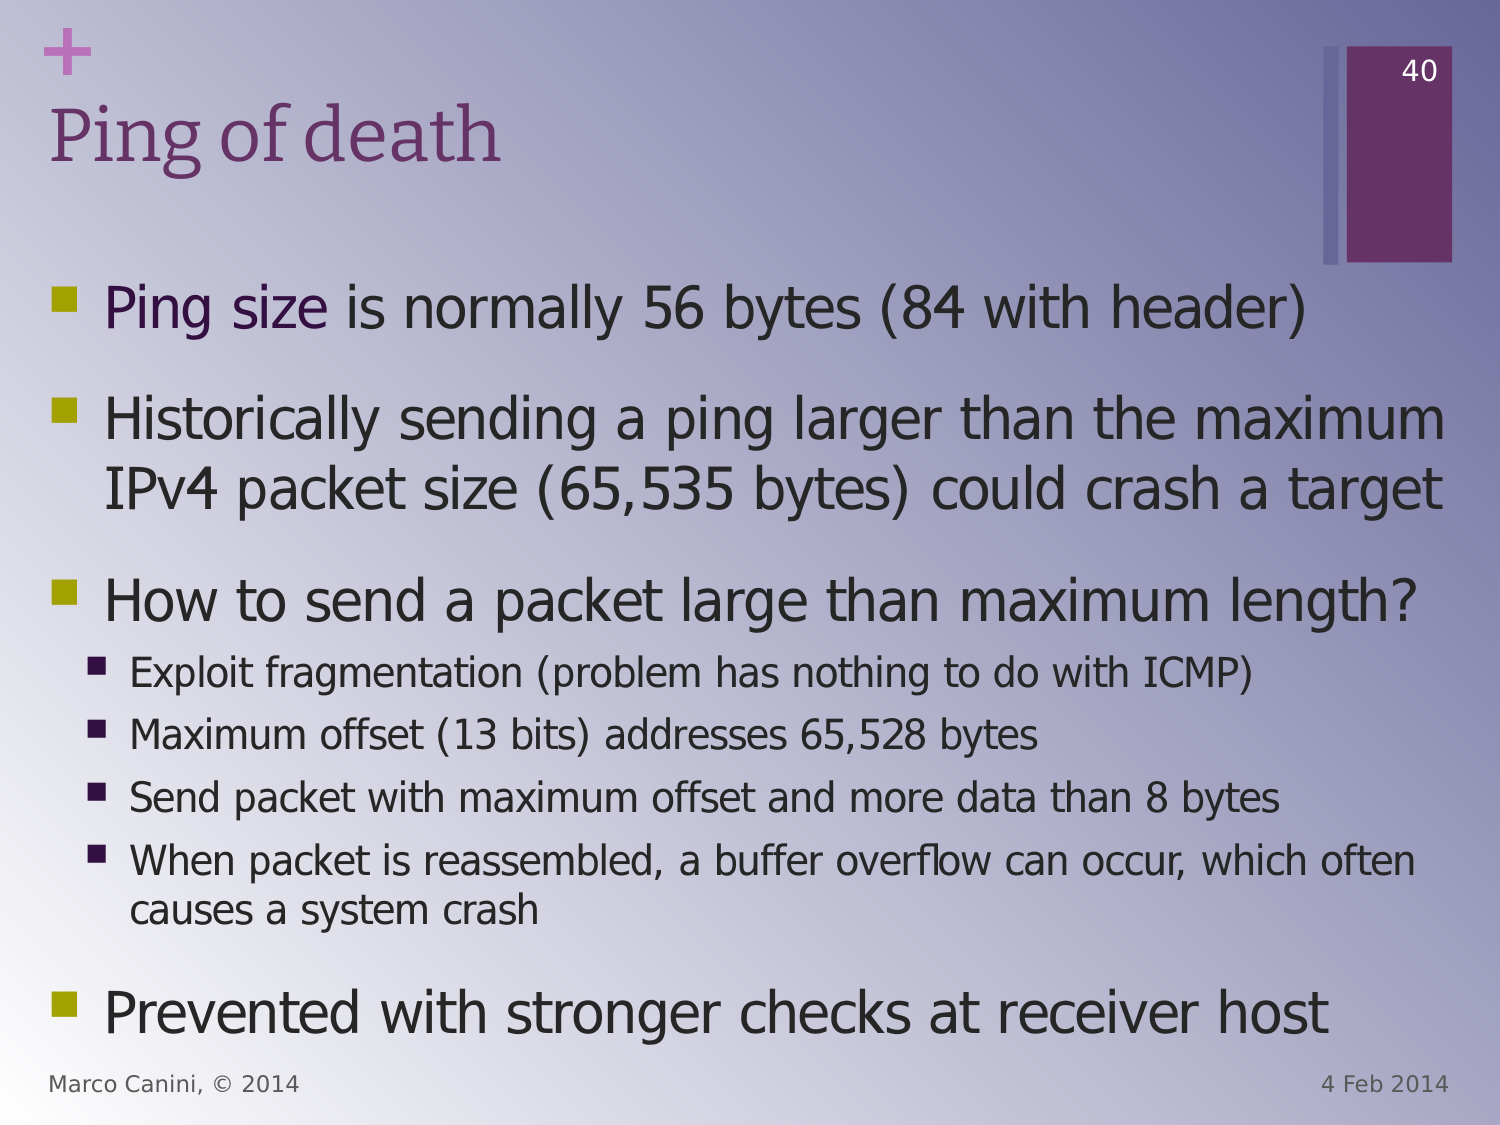

40
# Ping of death
Ping size is normally 56 bytes (84 with header)
Historically sending a ping larger than the maximum IPv4 packet size (65,535 bytes) could crash a target
How to send a packet large than maximum length?
Exploit fragmentation (problem has nothing to do with ICMP)
Maximum offset (13 bits) addresses 65,528 bytes
Send packet with maximum offset and more data than 8 bytes
When packet is reassembled, a buffer overflow can occur, which often causes a system crash
Prevented with stronger checks at receiver host
Marco Canini, © 2014
4 Feb 2014